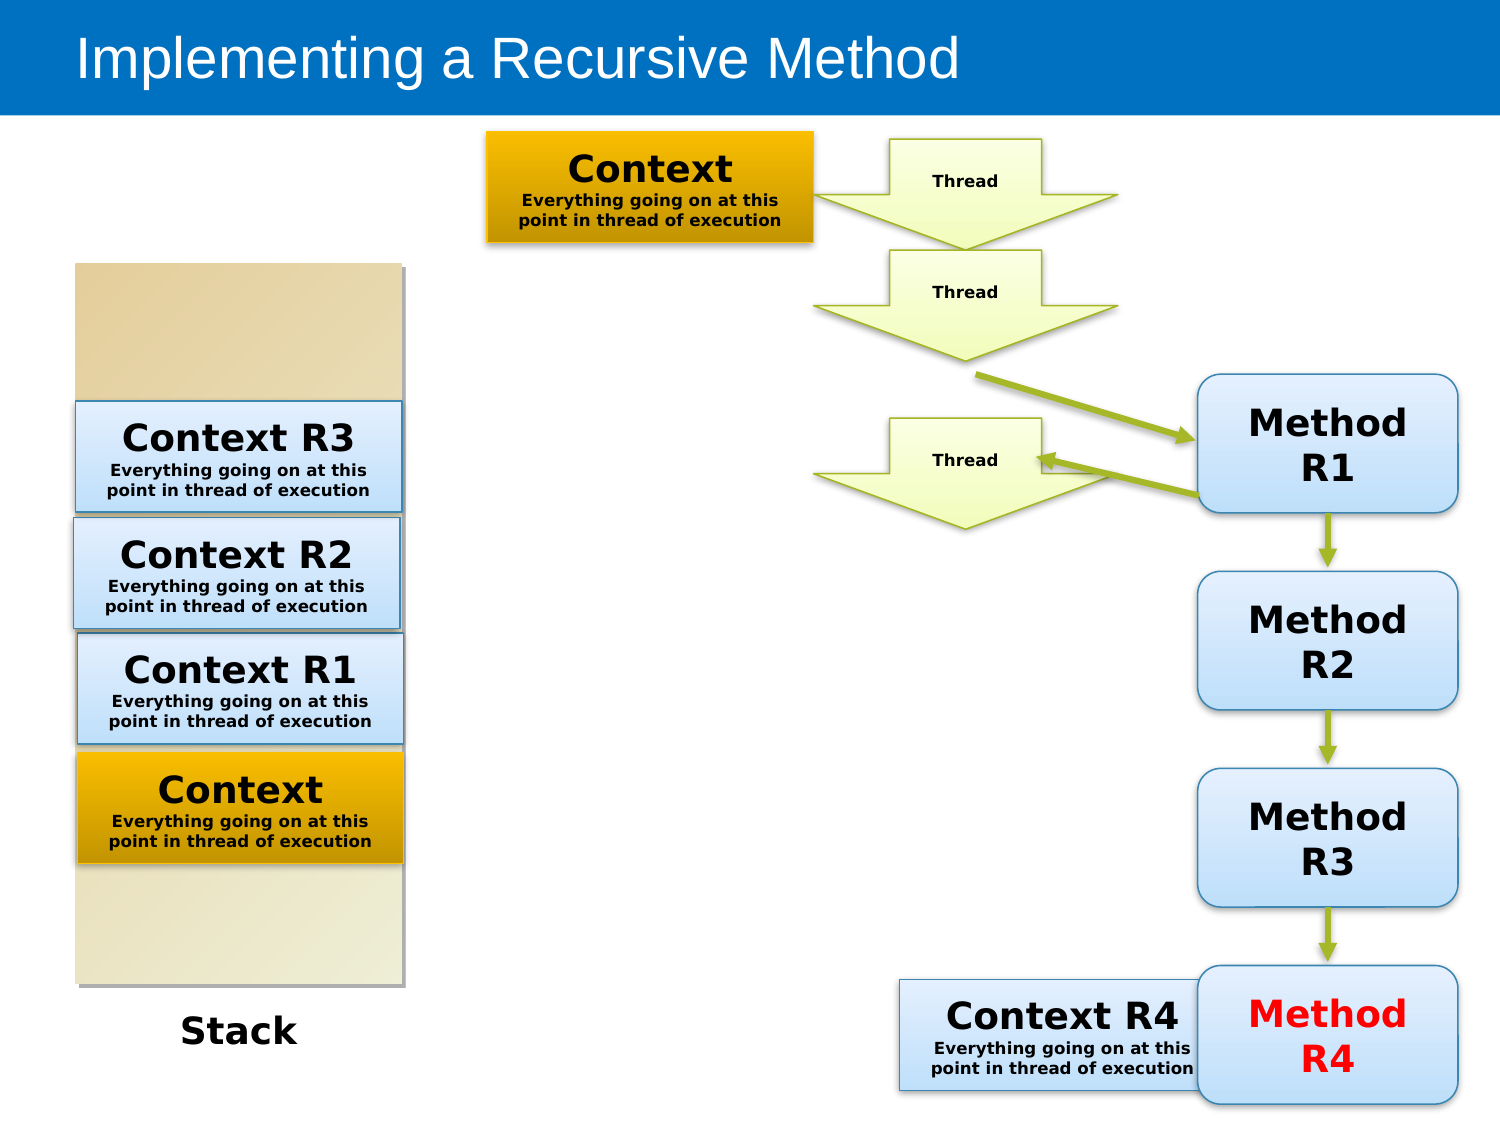

# Implementing a Recursive Method
Context
Everything going on at this point in thread of execution
Thread
Thread

Method R1
Context R3
Everything going on at this point in thread of execution
Thread
Context R2
Everything going on at this point in thread of execution
Method R2
Context R1
Everything going on at this point in thread of execution
Context
Everything going on at this point in thread of execution
Method R3
Method R4
Context R4
Everything going on at this point in thread of execution
Stack